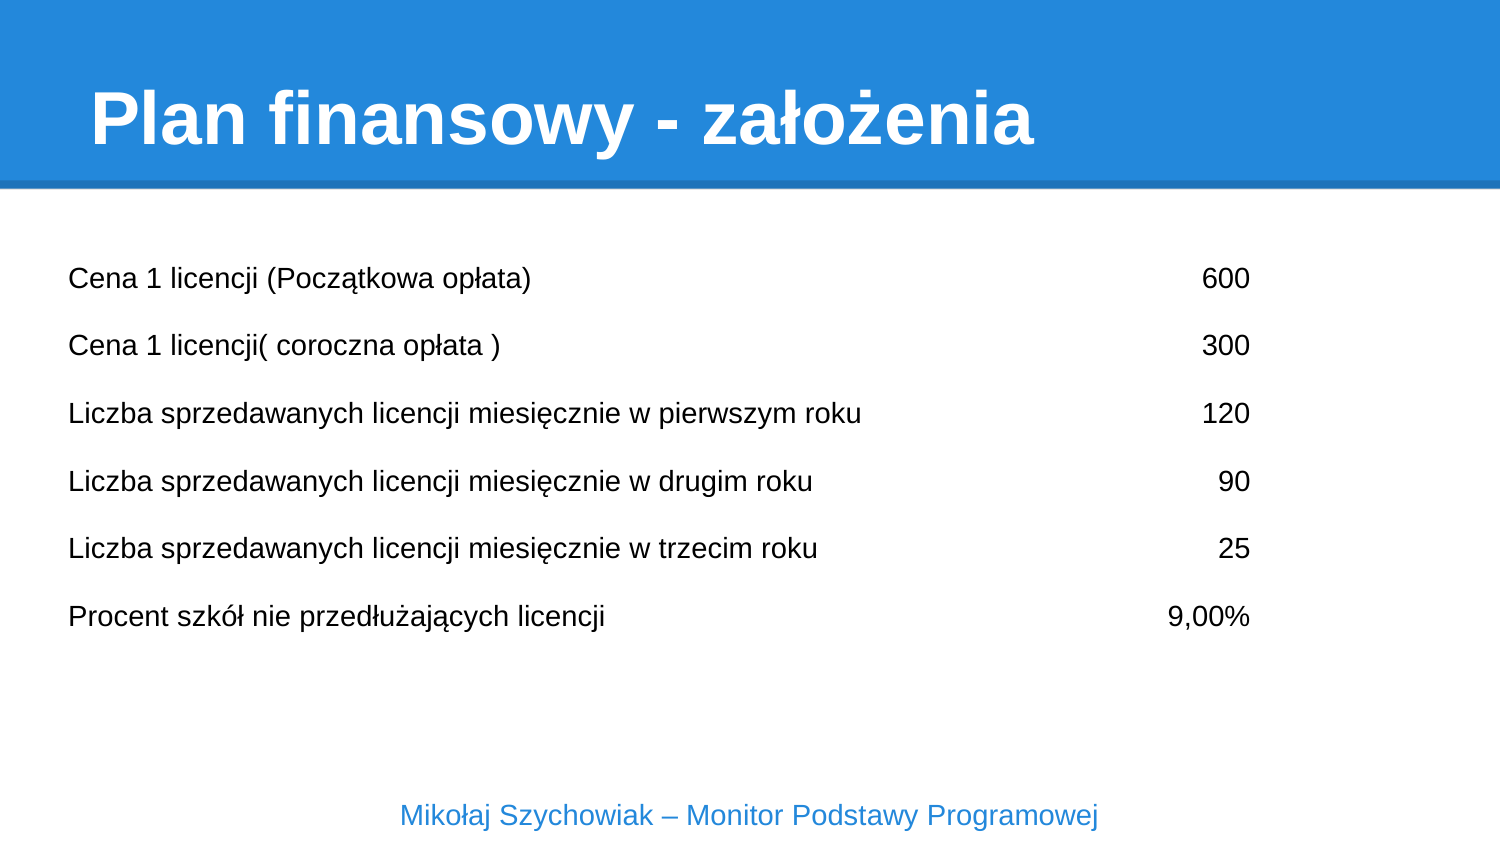

# Plan finansowy - założenia
| Cena 1 licencji (Początkowa opłata) | 600 |
| --- | --- |
| Cena 1 licencji( coroczna opłata ) | 300 |
| Liczba sprzedawanych licencji miesięcznie w pierwszym roku | 120 |
| Liczba sprzedawanych licencji miesięcznie w drugim roku | 90 |
| Liczba sprzedawanych licencji miesięcznie w trzecim roku | 25 |
| Procent szkół nie przedłużających licencji | 9,00% |
Mikołaj Szychowiak – Monitor Podstawy Programowej